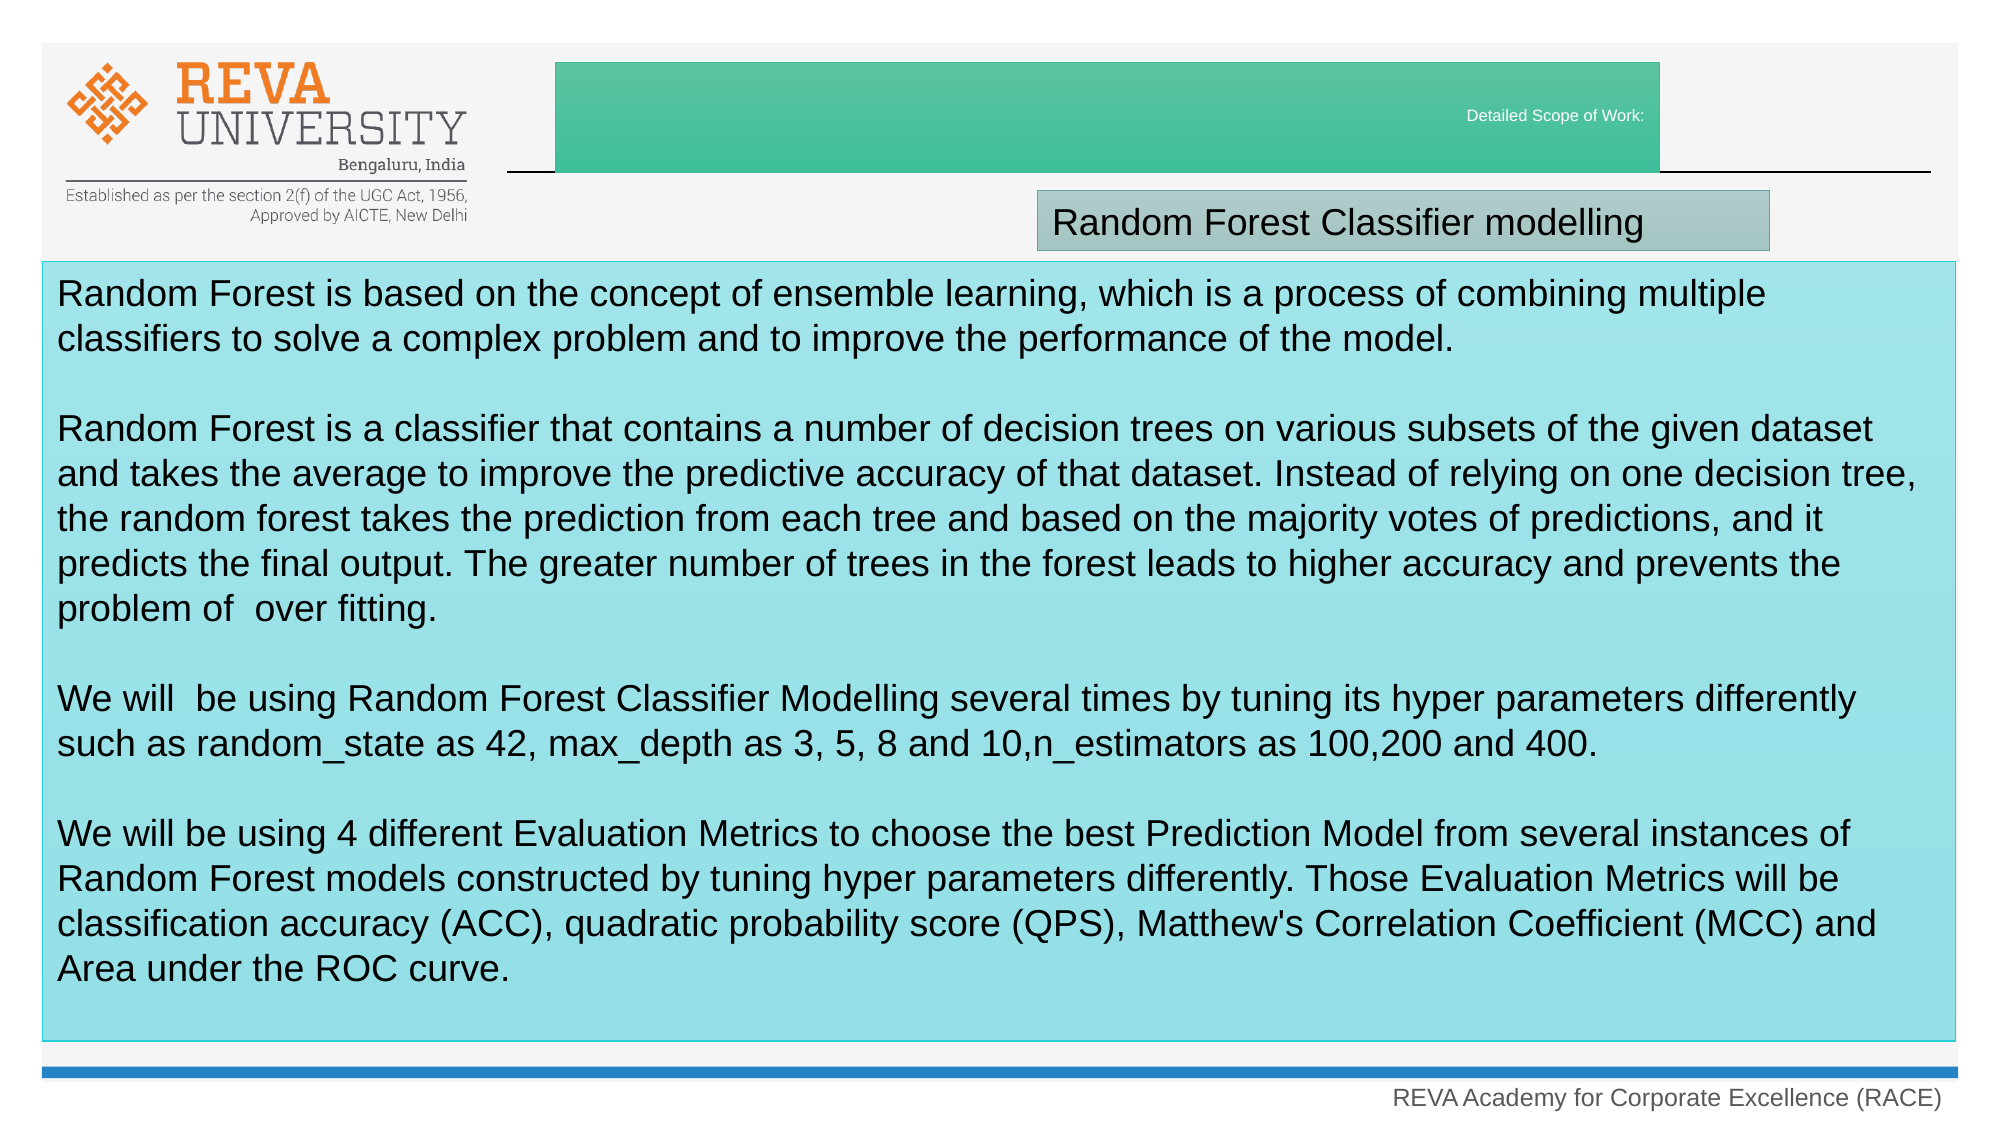

# Detailed Scope of Work:
Random Forest Classifier modelling
Random Forest is based on the concept of ensemble learning, which is a process of combining multiple classifiers to solve a complex problem and to improve the performance of the model.

Random Forest is a classifier that contains a number of decision trees on various subsets of the given dataset and takes the average to improve the predictive accuracy of that dataset. Instead of relying on one decision tree, the random forest takes the prediction from each tree and based on the majority votes of predictions, and it predicts the final output. The greater number of trees in the forest leads to higher accuracy and prevents the  problem of  over fitting.

We will  be using Random Forest Classifier Modelling several times by tuning its hyper parameters differently such as random_state as 42, max_depth as 3, 5, 8 and 10,n_estimators as 100,200 and 400.

We will be using 4 different Evaluation Metrics to choose the best Prediction Model from several instances of Random Forest models constructed by tuning hyper parameters differently. Those Evaluation Metrics will be classification accuracy (ACC), quadratic probability score (QPS), Matthew's Correlation Coefficient (MCC) and Area under the ROC curve.